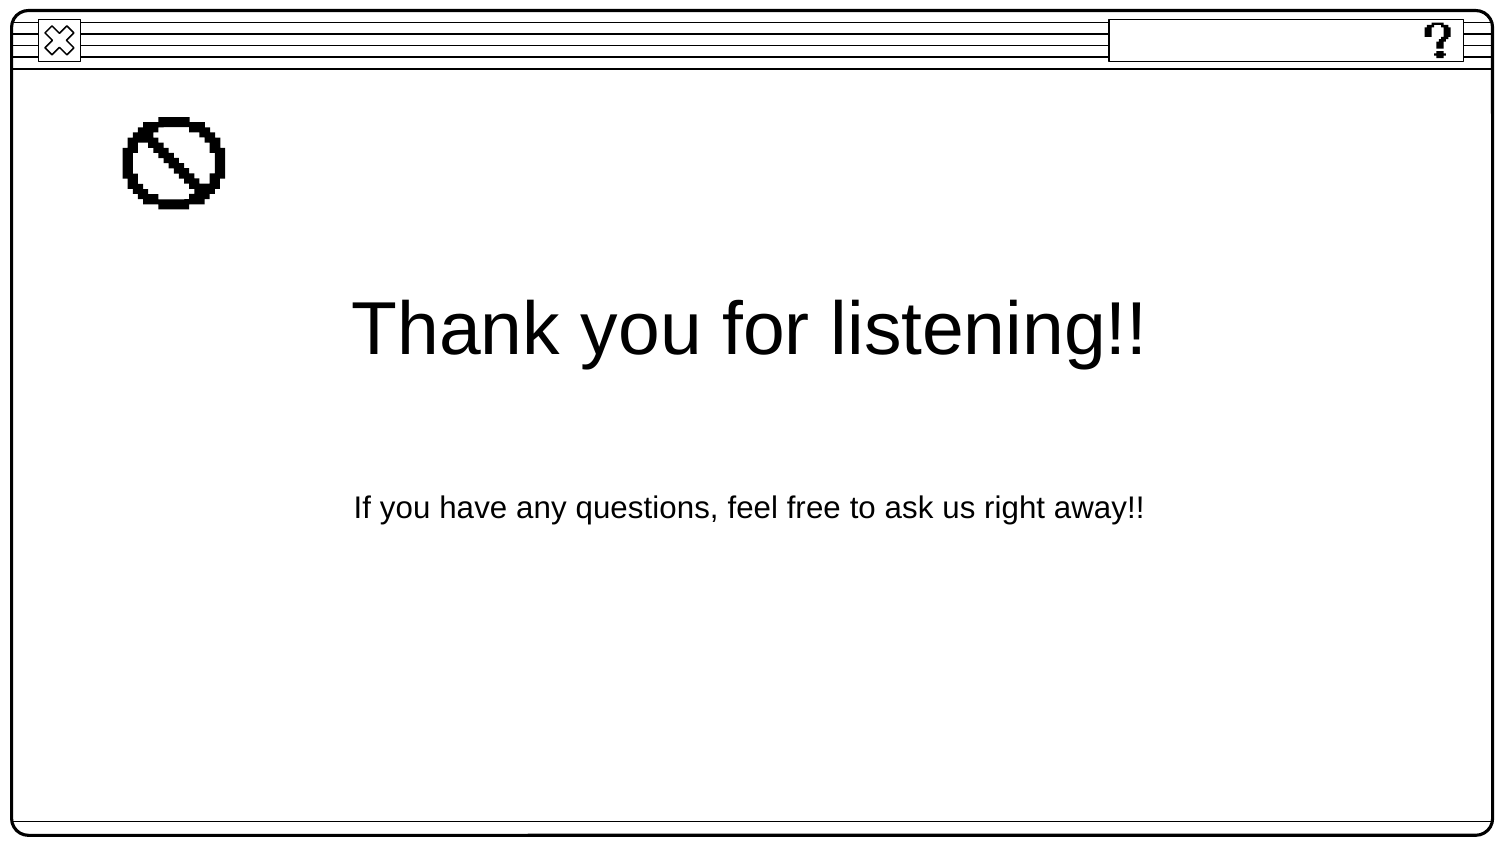

# Thank you for listening!!
If you have any questions, feel free to ask us right away!!